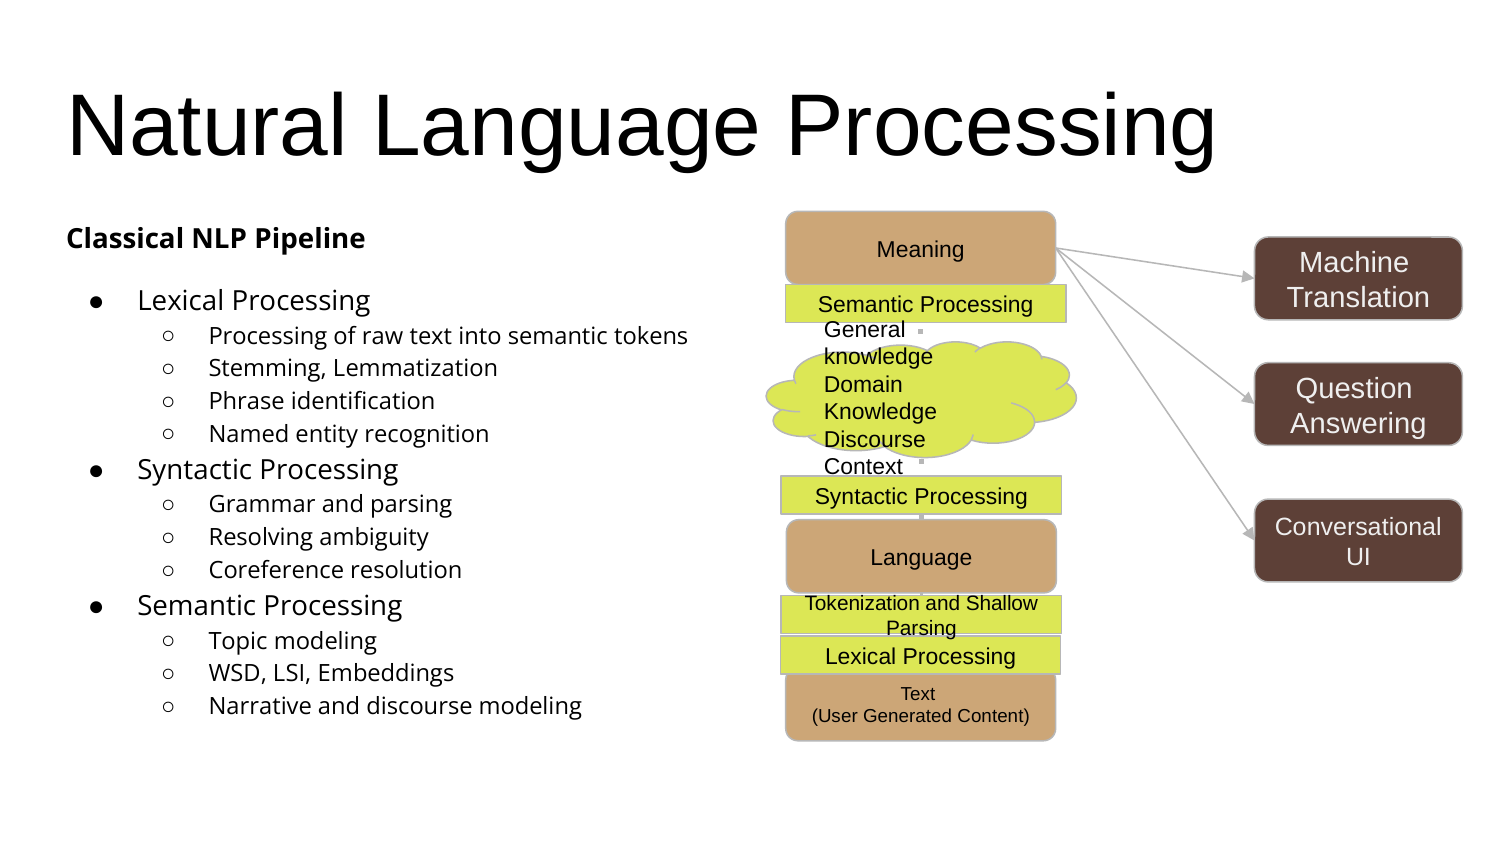

# Natural Language Processing
Classical NLP Pipeline
Lexical Processing
Processing of raw text into semantic tokens
Stemming, Lemmatization
Phrase identification
Named entity recognition
Syntactic Processing
Grammar and parsing
Resolving ambiguity
Coreference resolution
Semantic Processing
Topic modeling
WSD, LSI, Embeddings
Narrative and discourse modeling
Meaning
Machine
Translation
Semantic Processing
General knowledge Domain Knowledge
Discourse Context
Question
Answering
Syntactic Processing
Conversational
UI
Language
Tokenization and Shallow Parsing
Lexical Processing
Text
(User Generated Content)